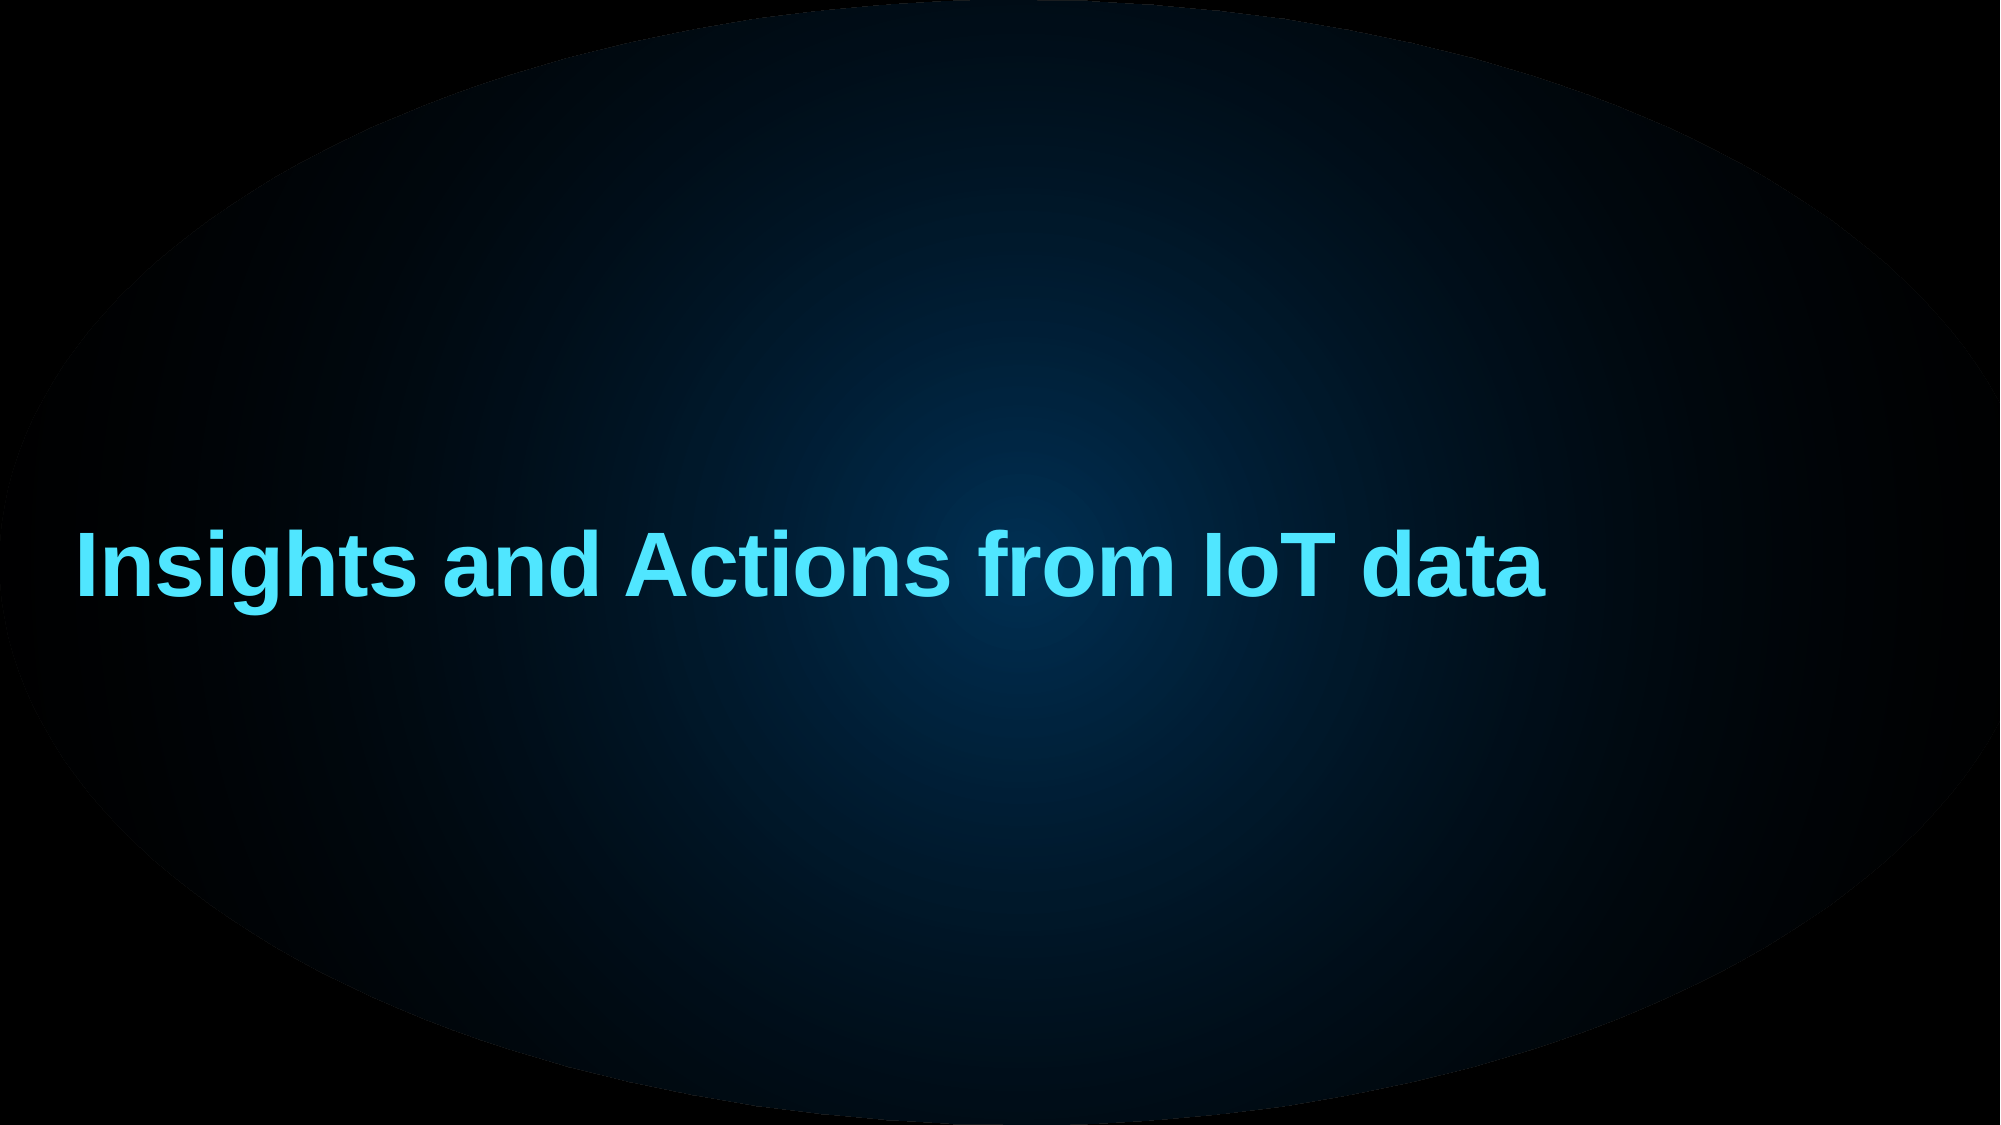

# Insights and Actions from IoT data